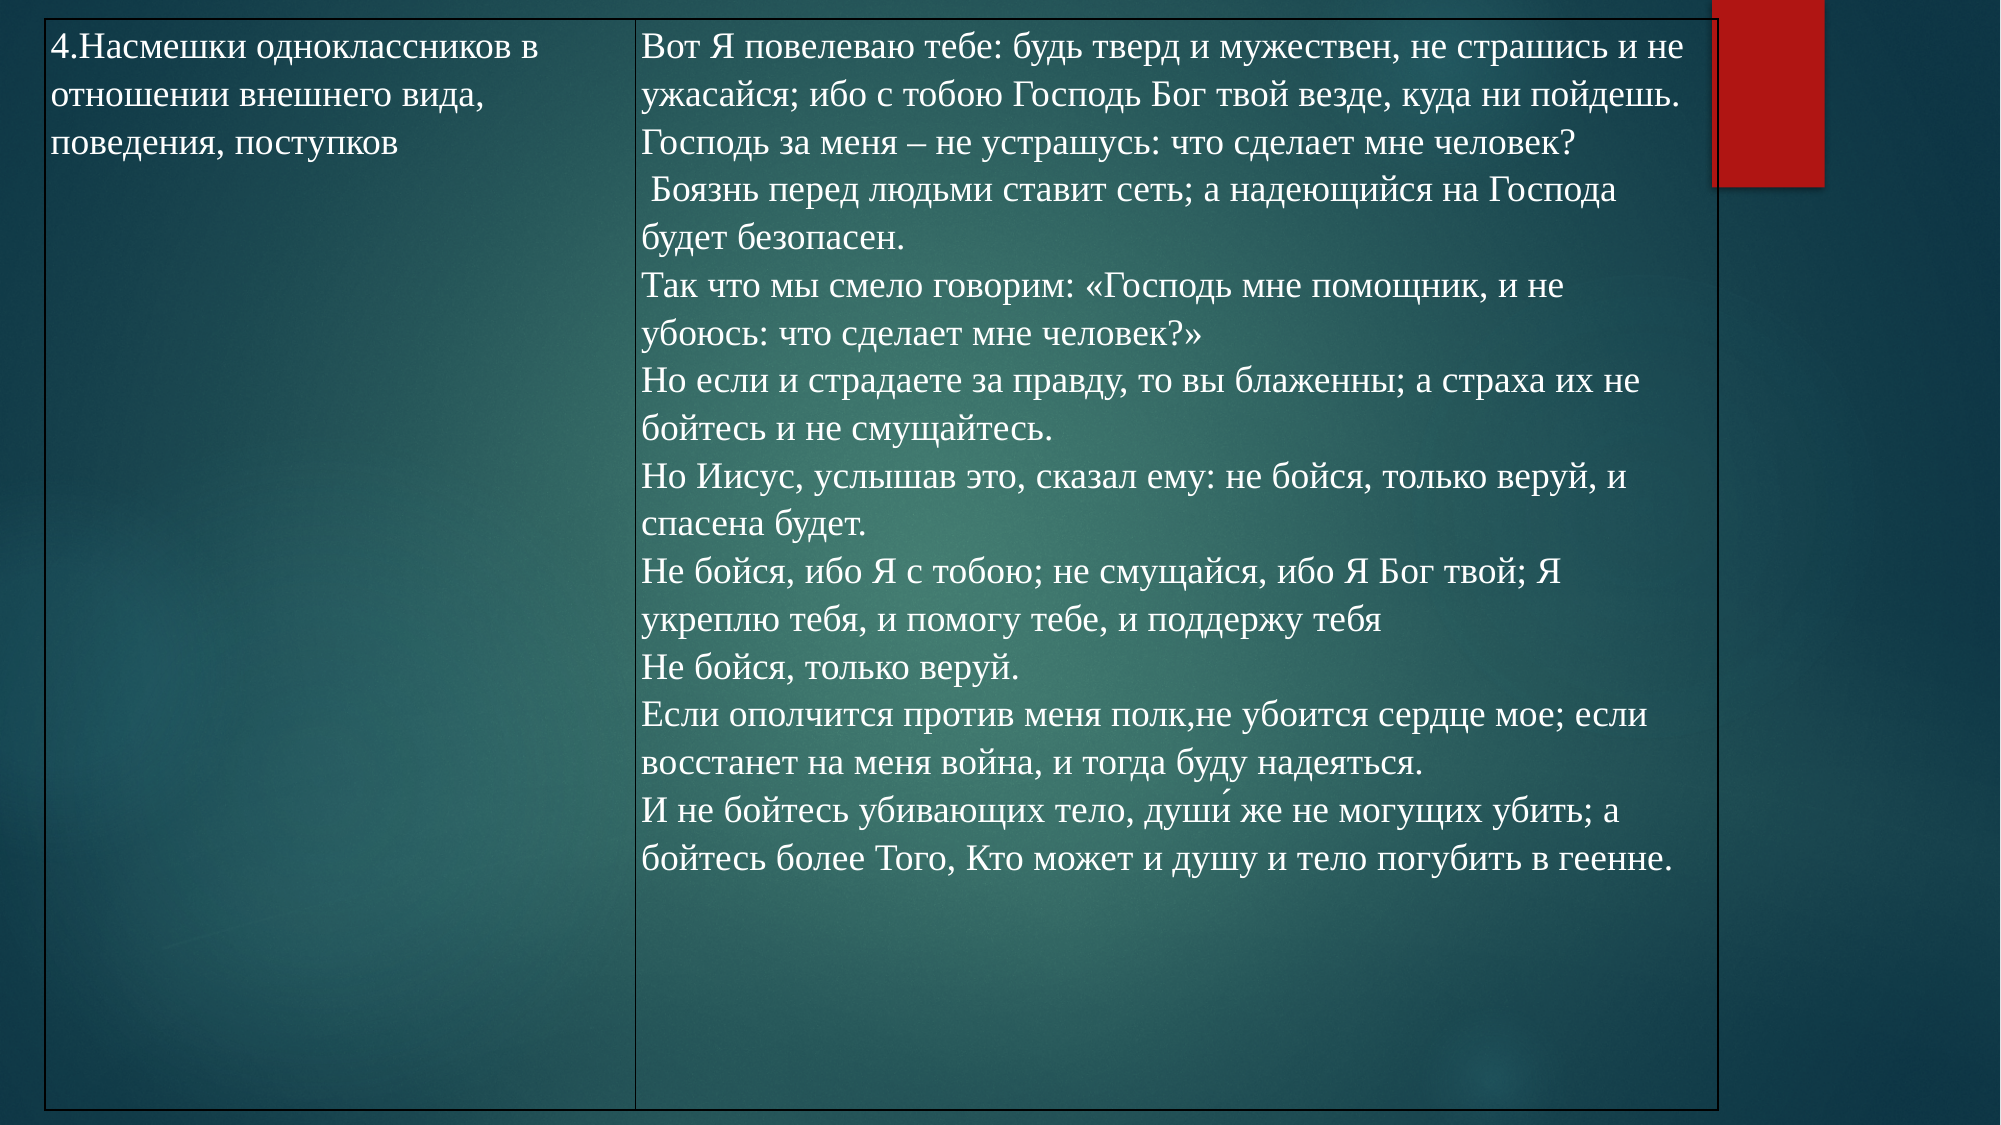

| 4.Насмешки одноклассников в отношении внешнего вида, поведения, поступков | Вот Я повелеваю тебе: будь тверд и мужествен, не страшись и не ужасайся; ибо с тобою Господь Бог твой везде, куда ни пойдешь. Господь за меня – не устрашусь: что сделает мне человек? Боязнь перед людьми ставит сеть; а надеющийся на Господа будет безопасен. Так что мы смело говорим: «Господь мне помощник, и не убоюсь: что сделает мне человек?» Но если и страдаете за правду, то вы блаженны; а страха их не бойтесь и не смущайтесь. Но Иисус, услышав это, сказал ему: не бойся, только веруй, и спасена будет. Не бойся, ибо Я с тобою; не смущайся, ибо Я Бог твой; Я укреплю тебя, и помогу тебе, и поддержу тебя Не бойся, только веруй. Если ополчится против меня полк,не убоится сердце мое; если восстанет на меня война, и тогда буду надеяться. И не бойтесь убивающих тело, души́ же не могущих убить; а бойтесь более Того, Кто может и душу и тело погубить в геенне. |
| --- | --- |